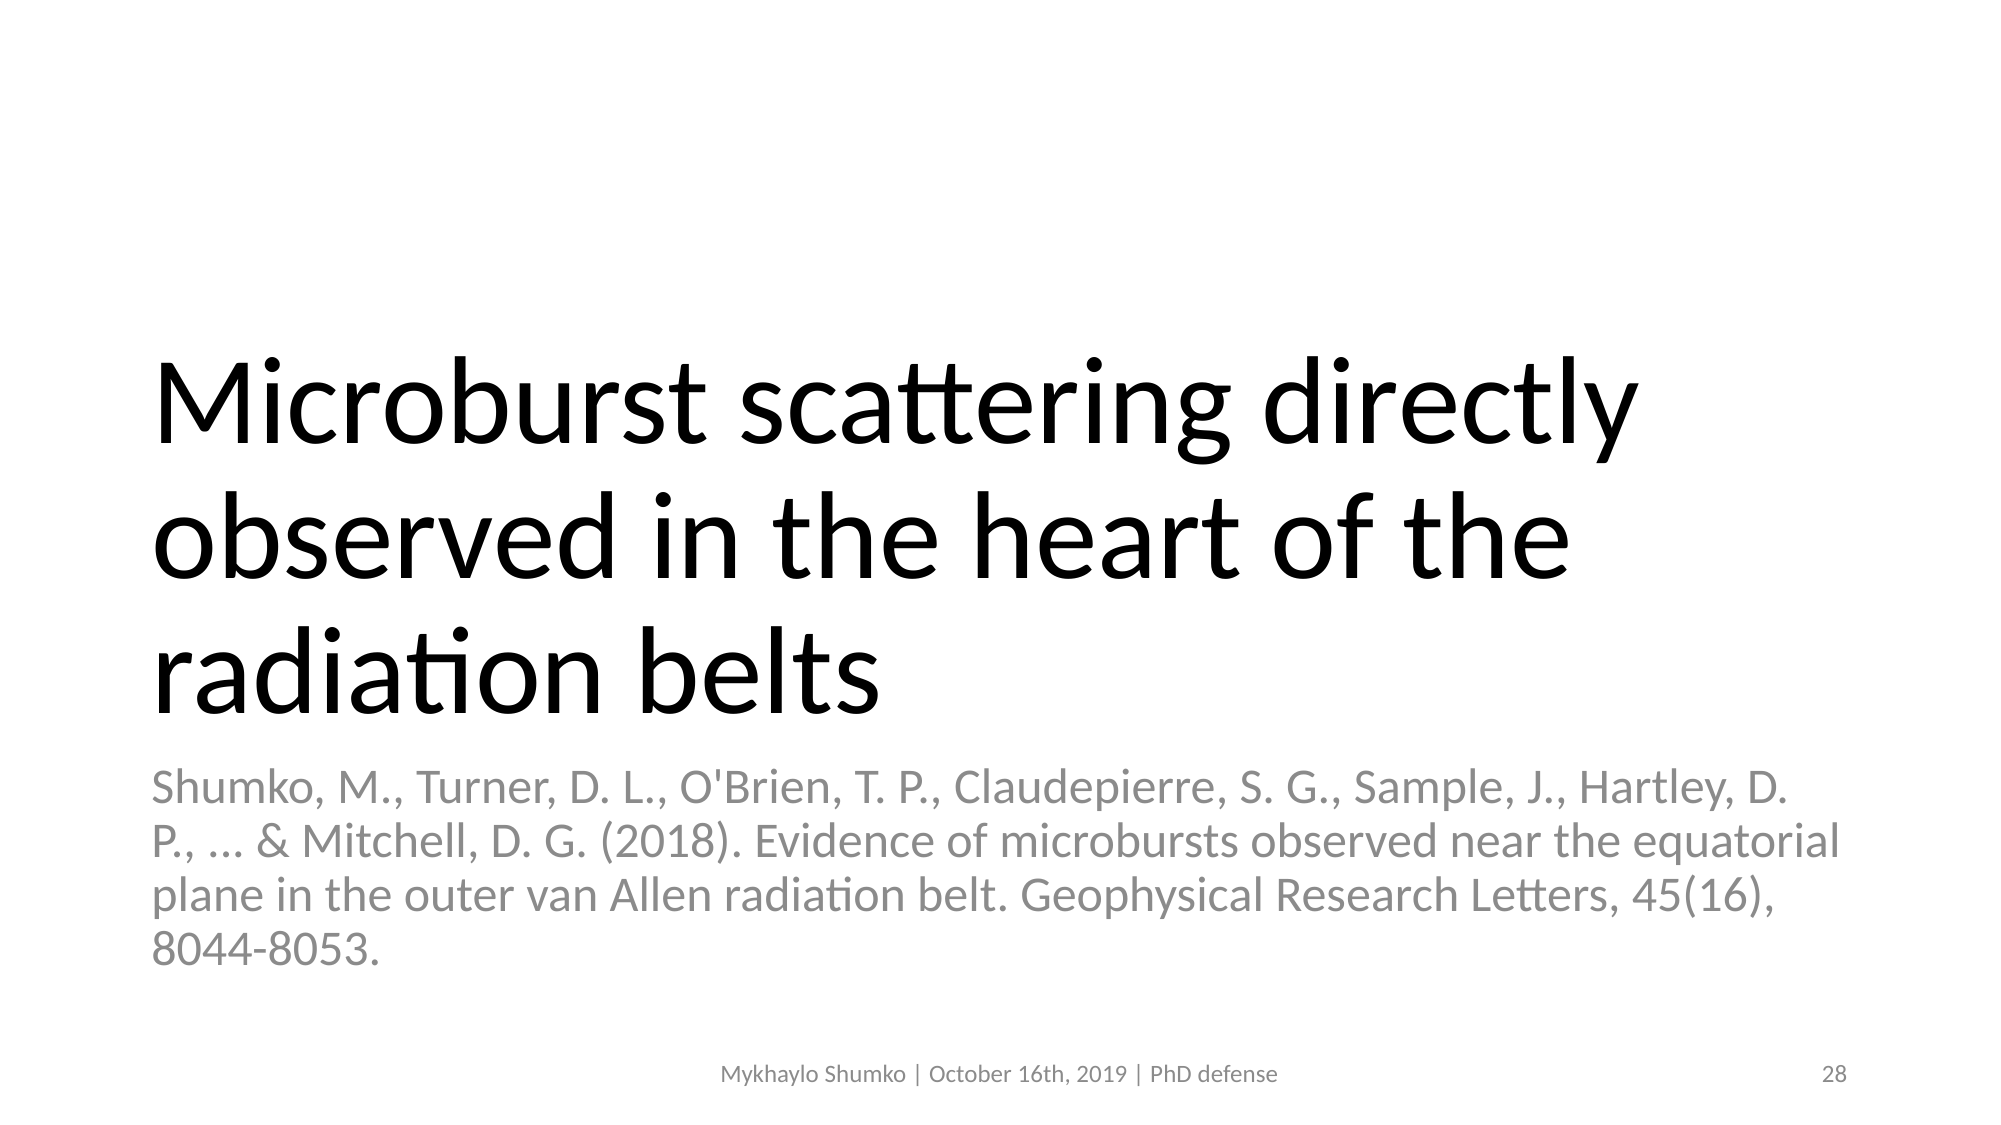

# Microburst scattering directly observed in the heart of the radiation belts
Shumko, M., Turner, D. L., O'Brien, T. P., Claudepierre, S. G., Sample, J., Hartley, D. P., ... & Mitchell, D. G. (2018). Evidence of microbursts observed near the equatorial plane in the outer van Allen radiation belt. Geophysical Research Letters, 45(16), 8044-8053.

Mykhaylo Shumko | October 16th, 2019 | PhD defense
28